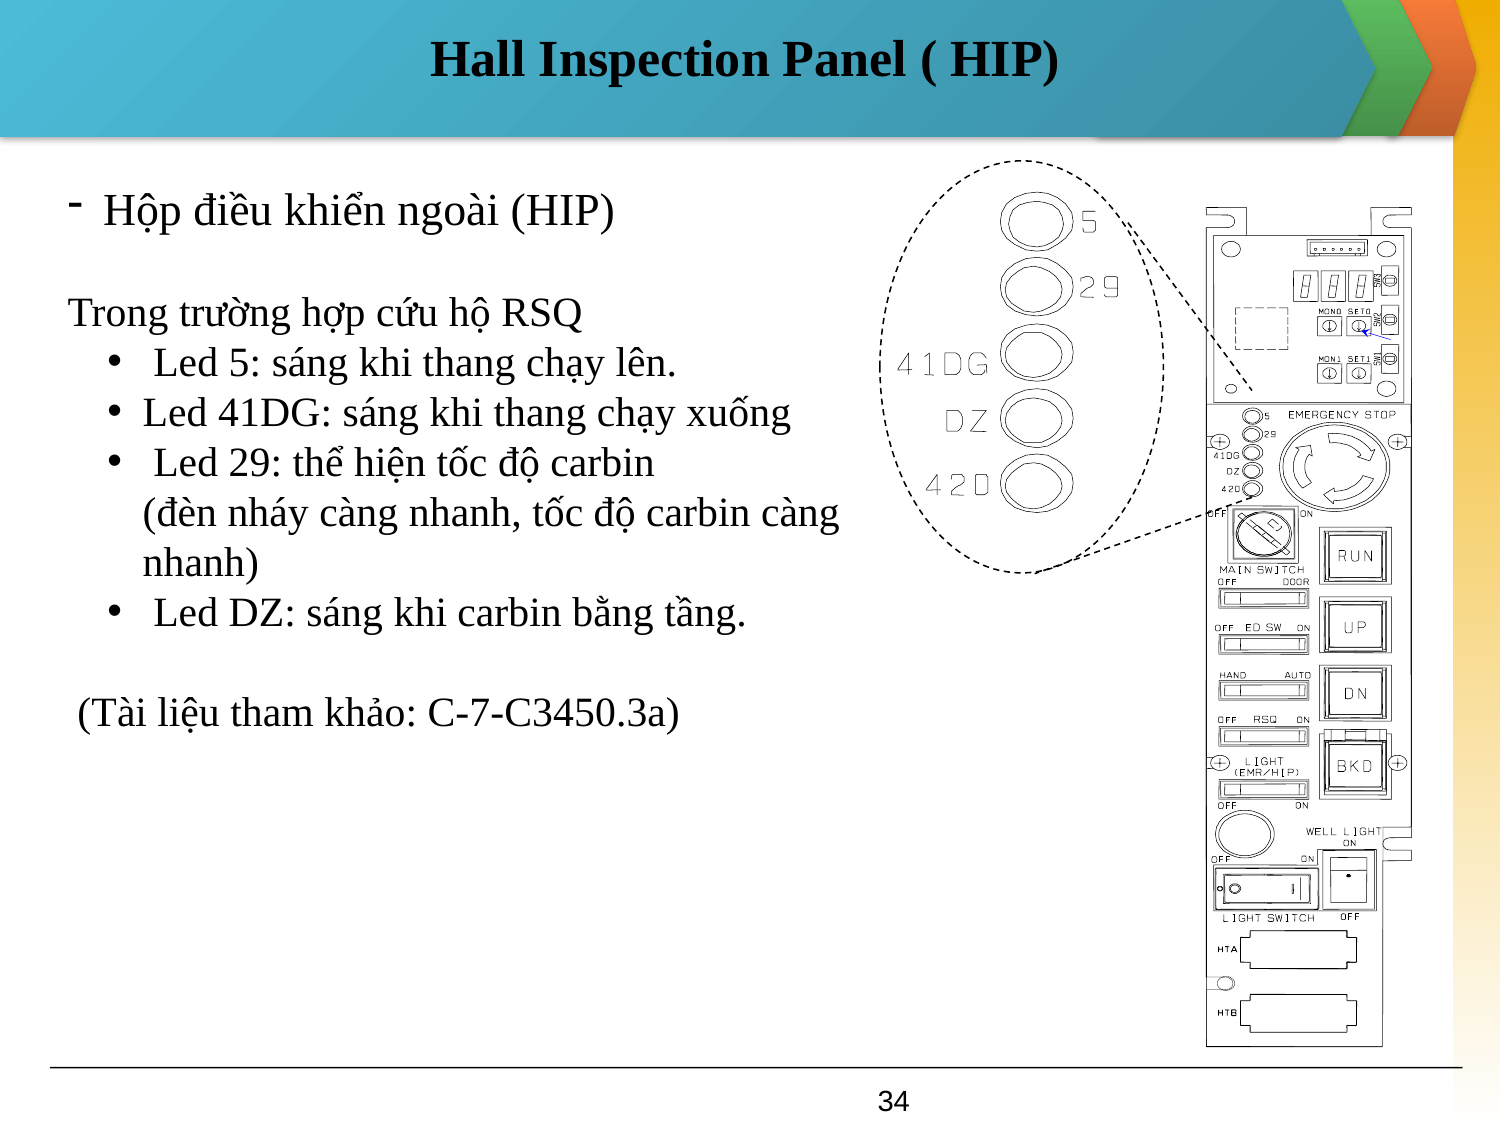

Hall Inspection Panel ( HIP)

Hộp điều khiển ngoài (HIP)

Trong trường hợp cứu hộ RSQ
 Led 5: sáng khi thang chạy lên.
Led 41DG: sáng khi thang chạy xuống
 Led 29: thể hiện tốc độ carbin
(đèn nháy càng nhanh, tốc độ carbin càng nhanh)
 Led DZ: sáng khi carbin bằng tầng.

(Tài liệu tham khảo: C-7-C3450.3a)
34